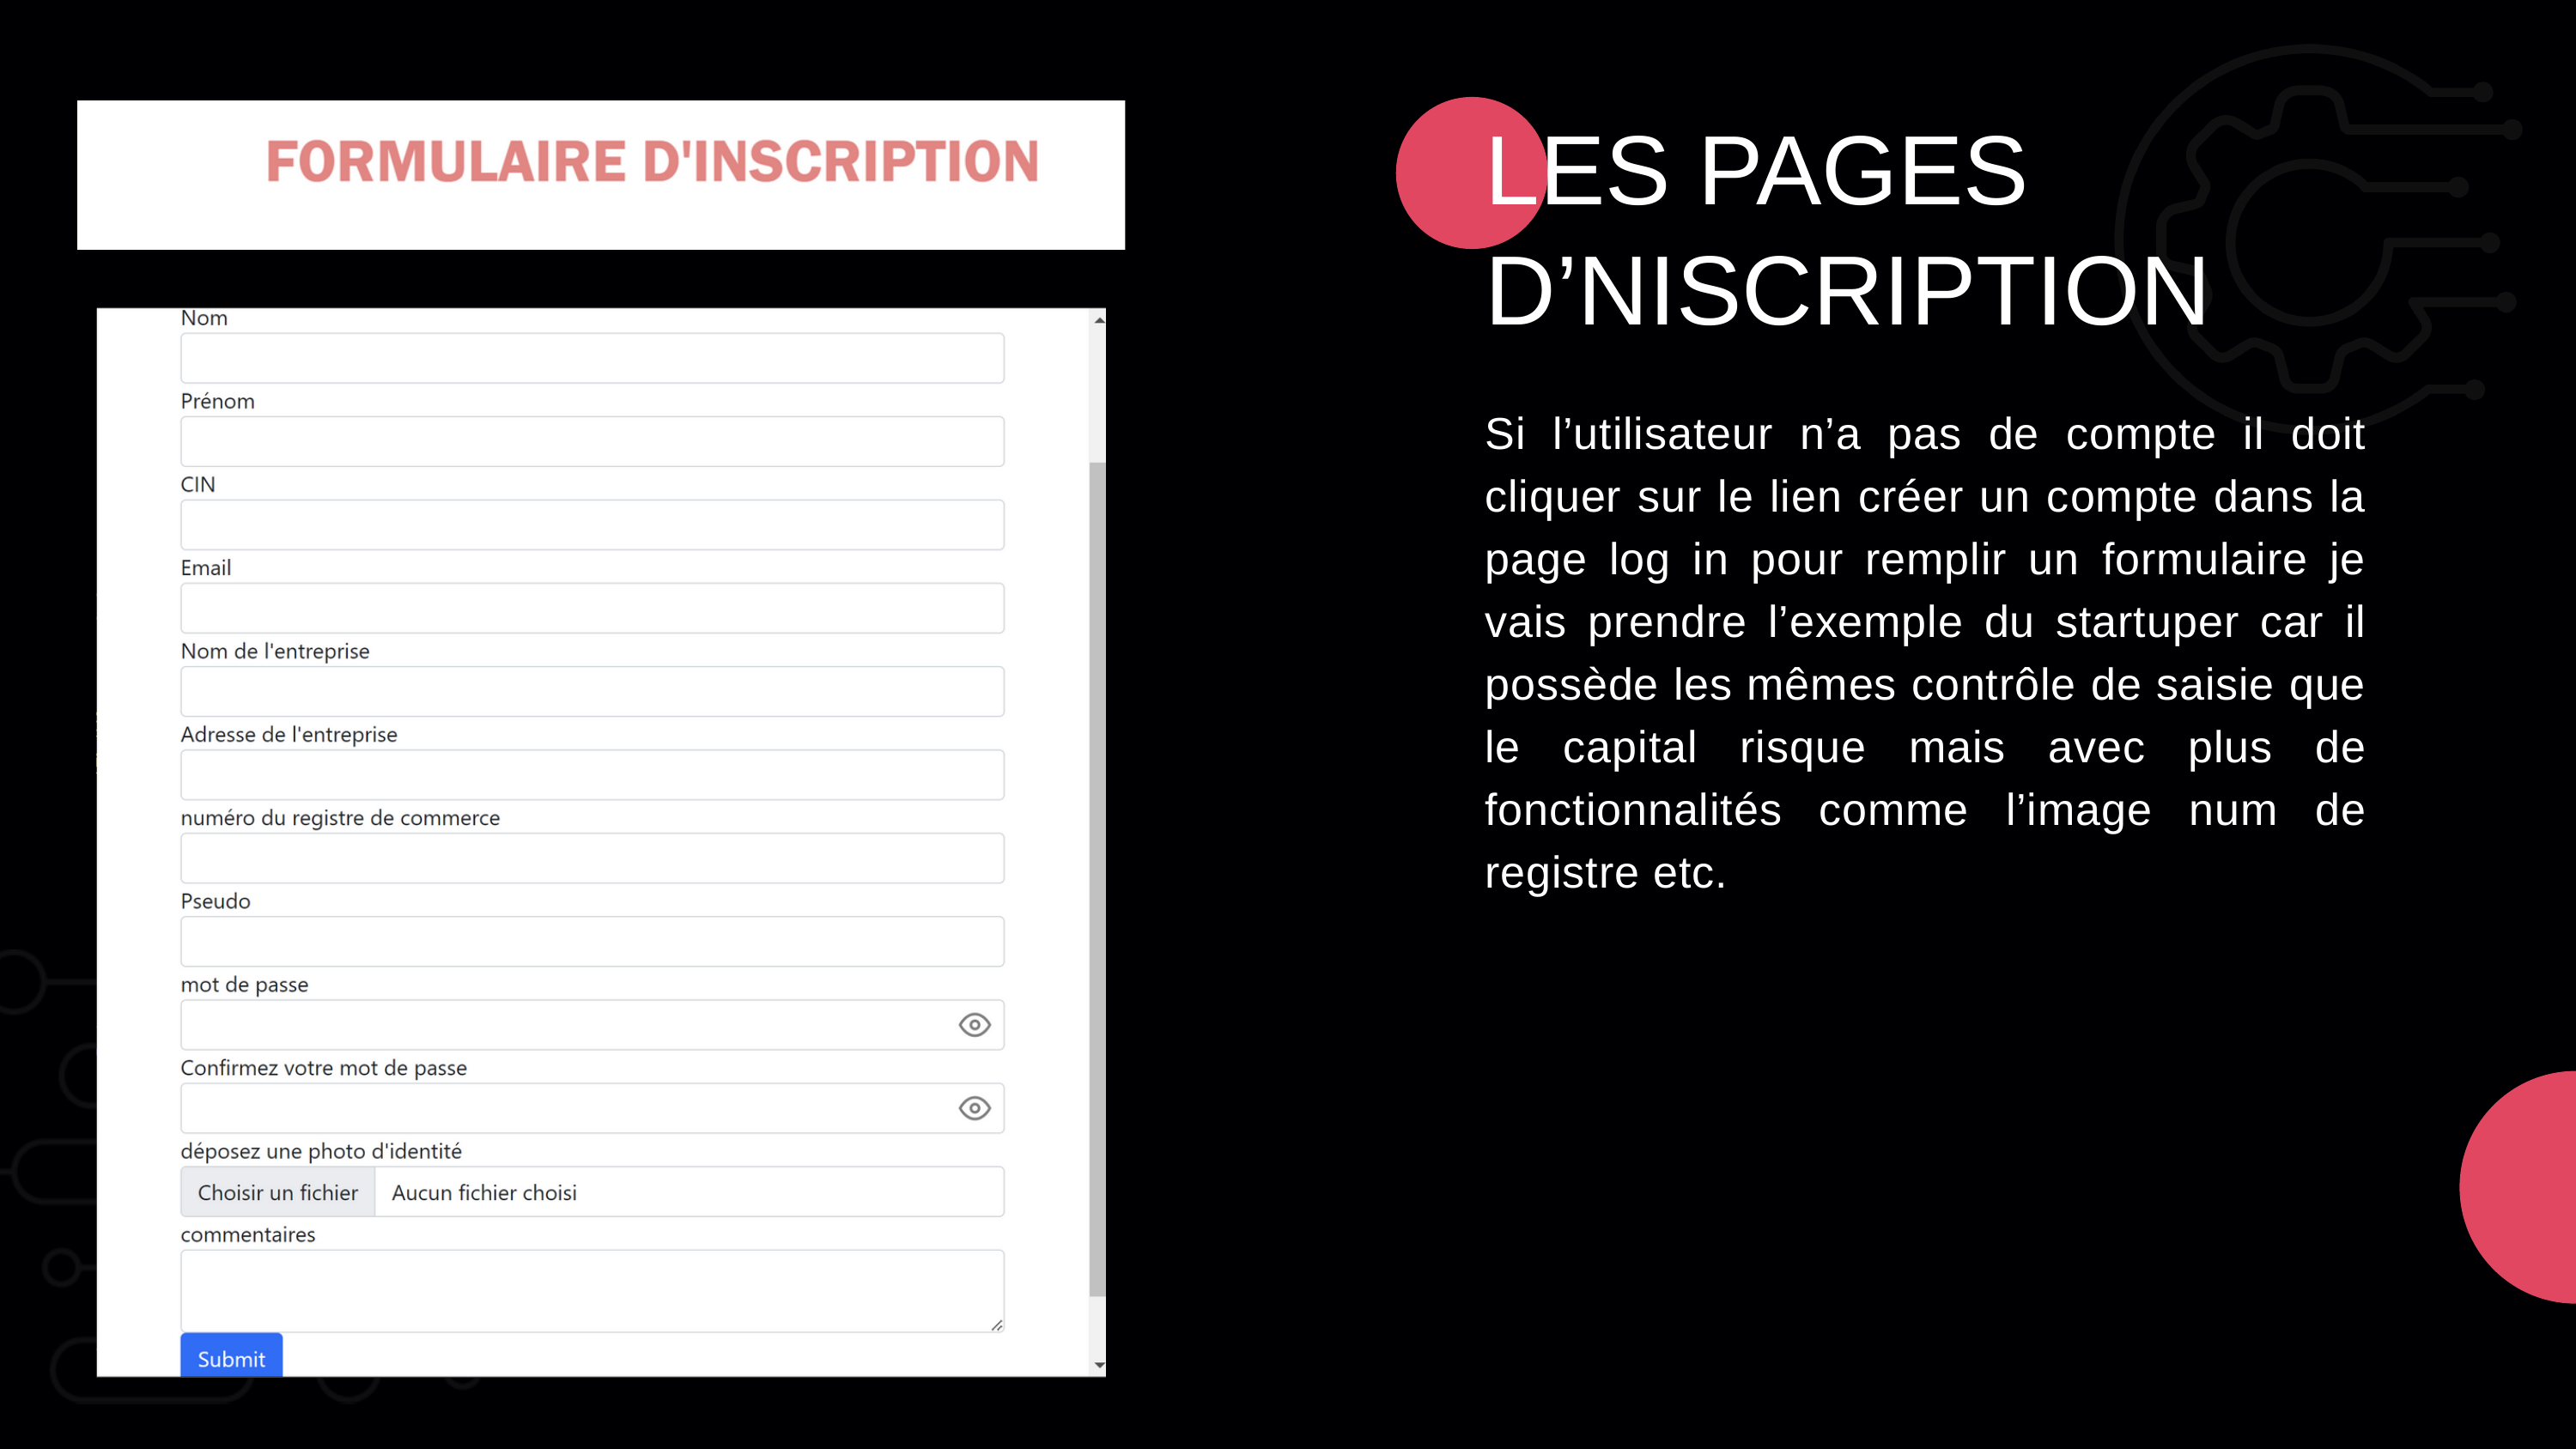

LES PAGES D’NISCRIPTION

Si l’utilisateur n’a pas de compte il doit cliquer sur le lien créer un compte dans la page log in pour remplir un formulaire je vais prendre l’exemple du startuper car il possède les mêmes contrôle de saisie que le capital risque mais avec plus de fonctionnalités comme l’image num de registre etc.